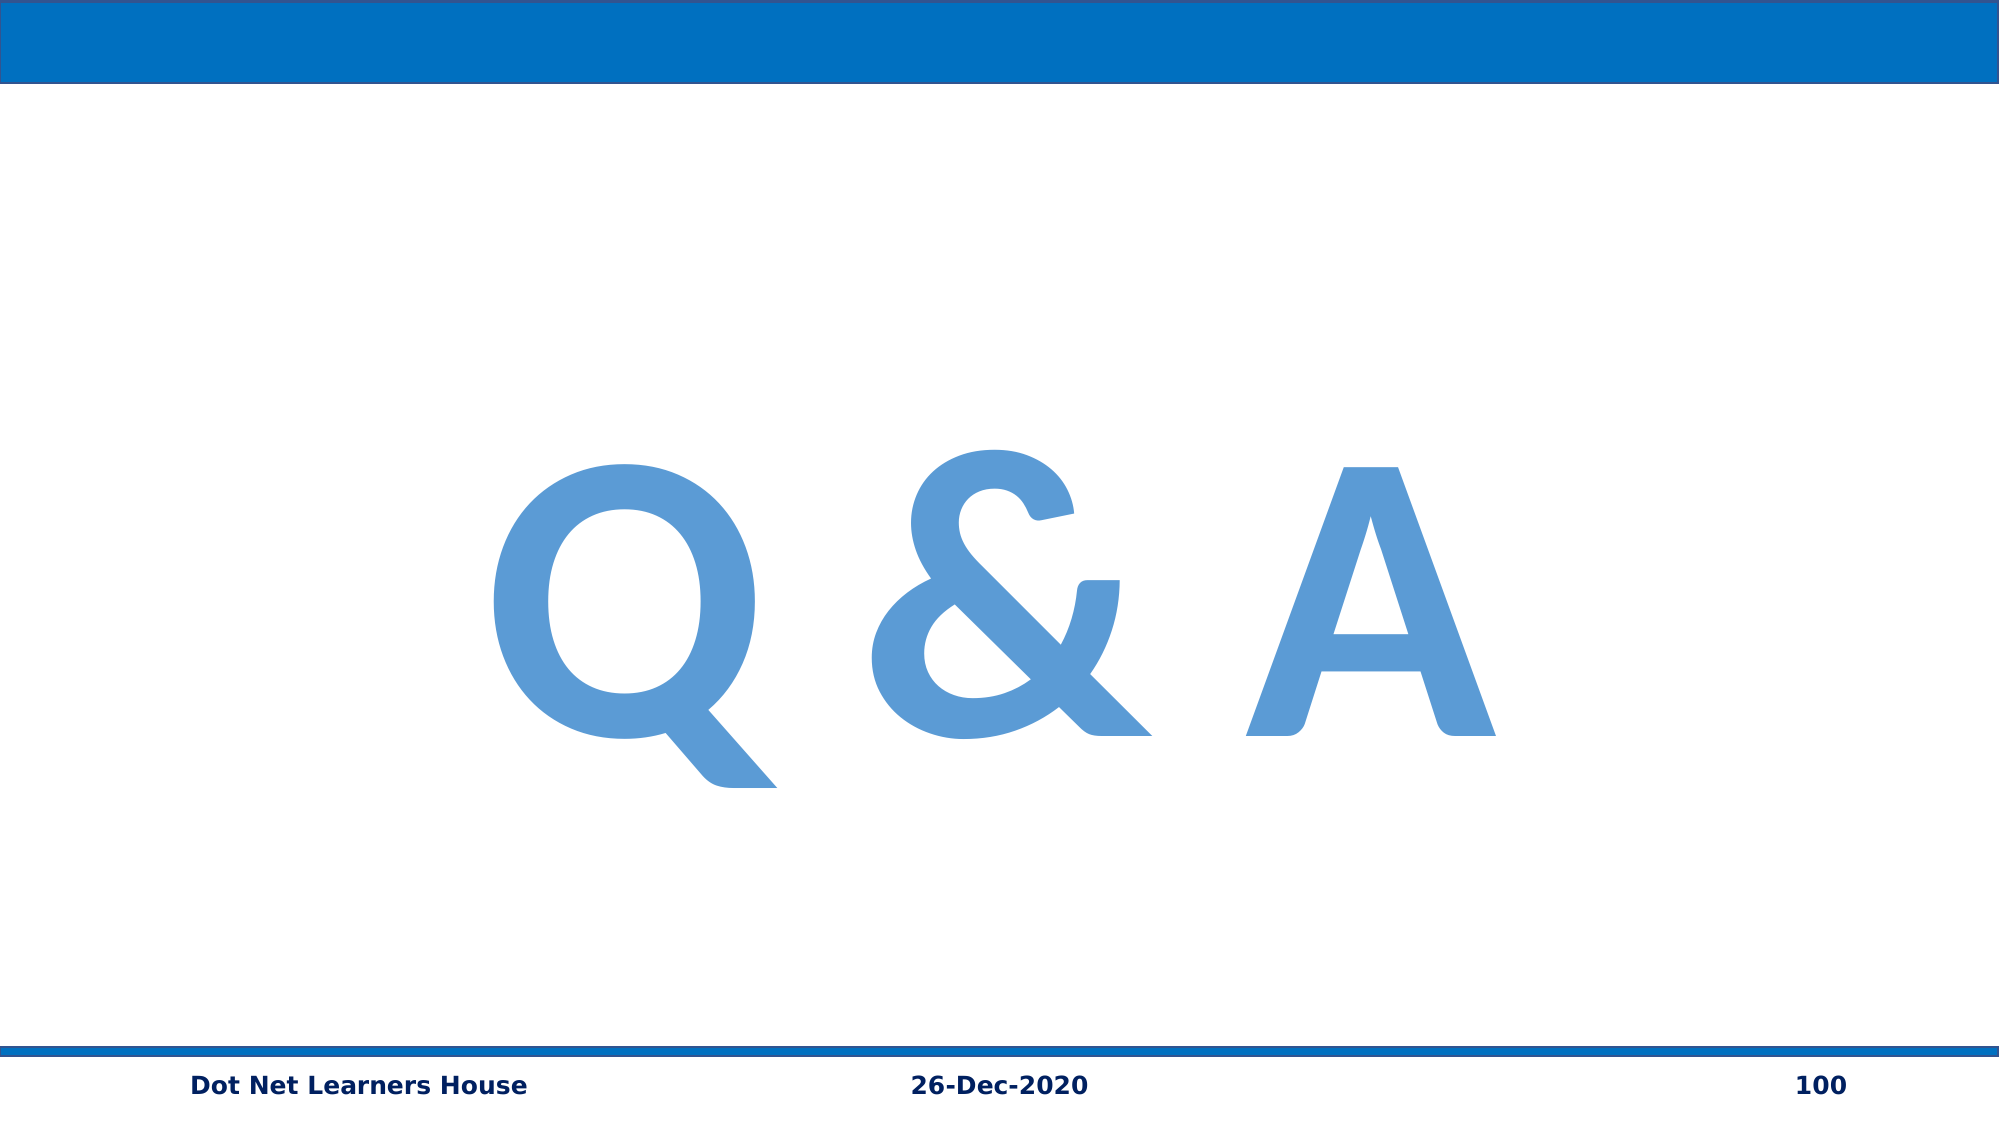

Q & A

26-Dec-2020
100
Dot Net Learners House